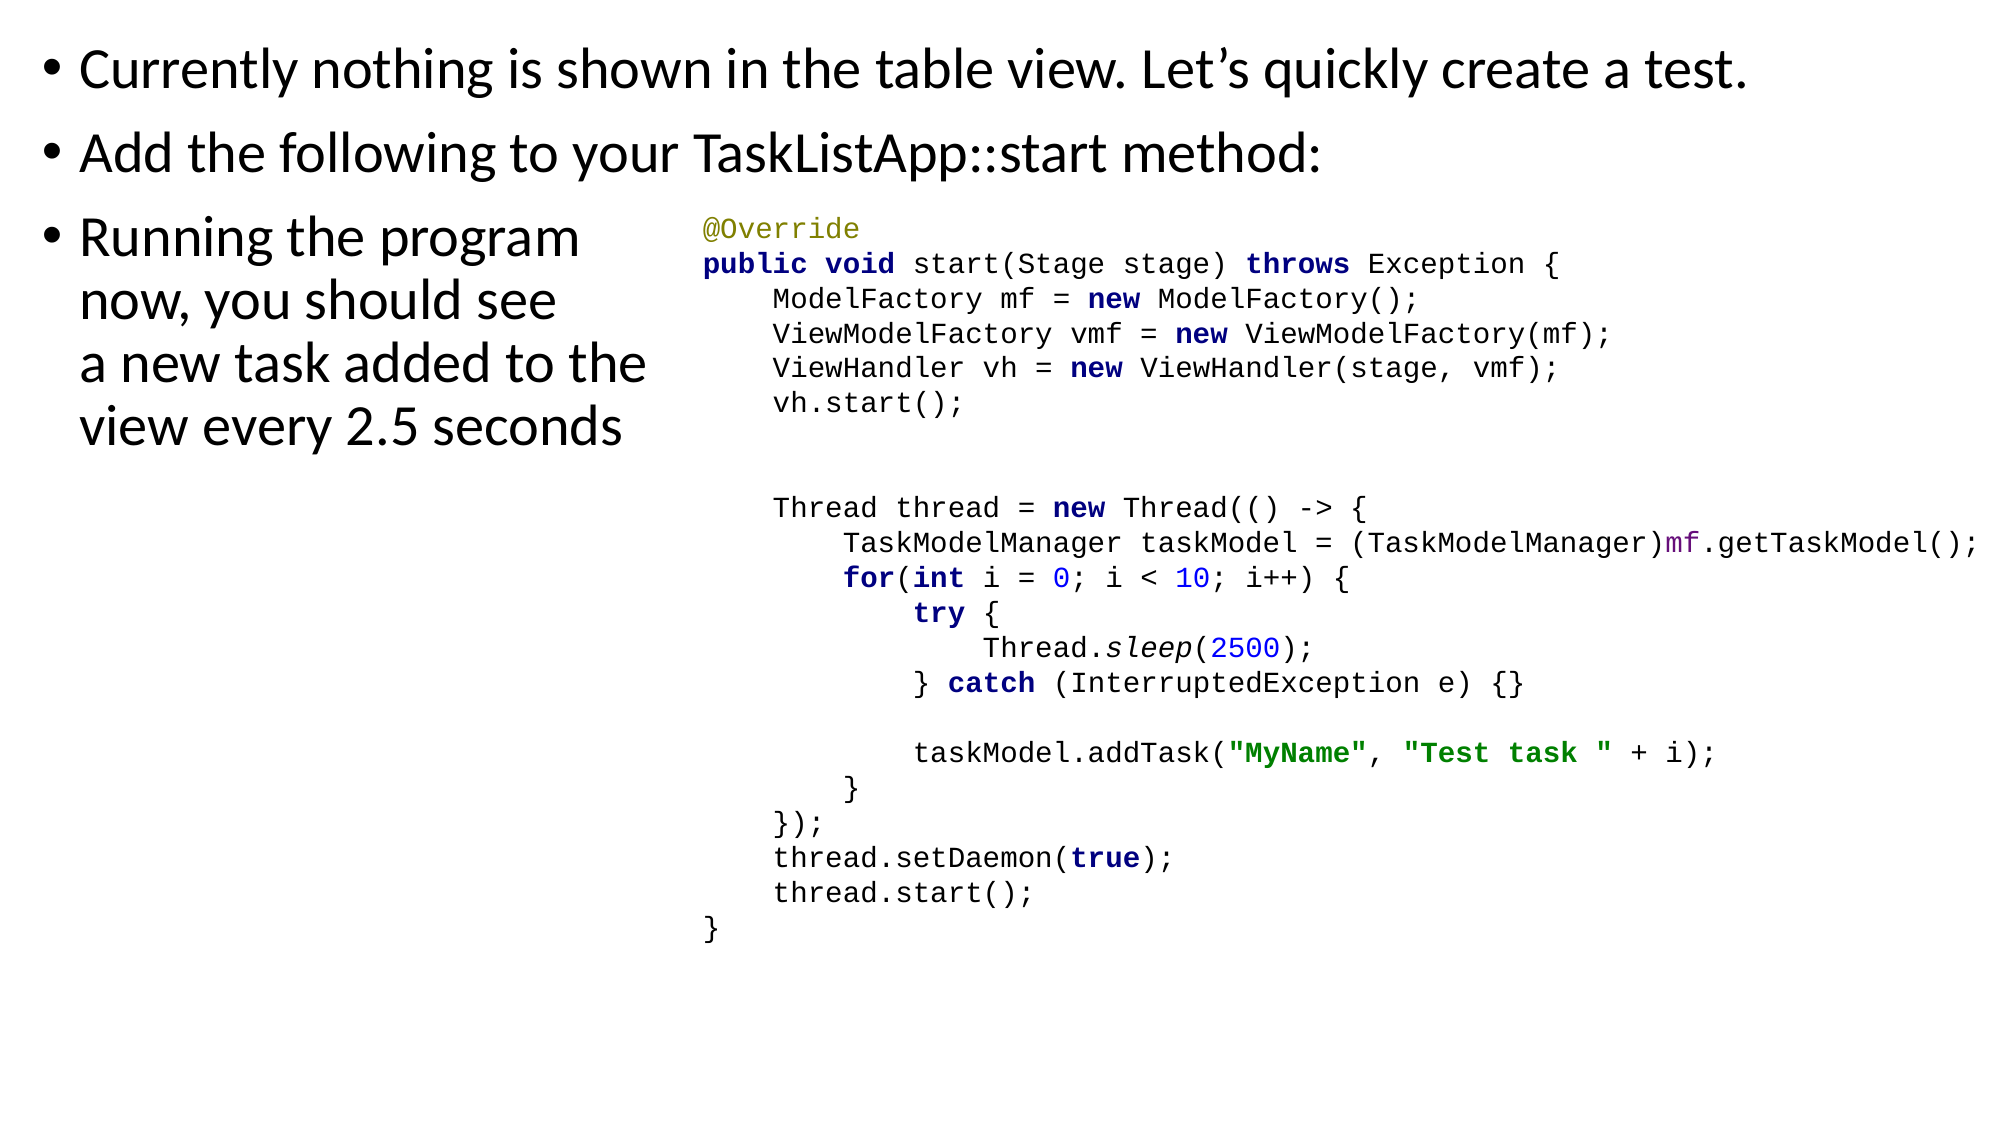

Currently nothing is shown in the table view. Let’s quickly create a test.
Add the following to your TaskListApp::start method:
Running the program
now, you should see
a new task added to the
view every 2.5 seconds
@Override
public void start(Stage stage) throws Exception {
    ModelFactory mf = new ModelFactory();
    ViewModelFactory vmf = new ViewModelFactory(mf);
    ViewHandler vh = new ViewHandler(stage, vmf);
    vh.start();
    Thread thread = new Thread(() -> {
        TaskModelManager taskModel = (TaskModelManager)mf.getTaskModel();
        for(int i = 0; i < 10; i++) {
            try {
                Thread.sleep(2500);
            } catch (InterruptedException e) {}
            taskModel.addTask("MyName", "Test task " + i);
        }
    });
    thread.setDaemon(true);
    thread.start();
}